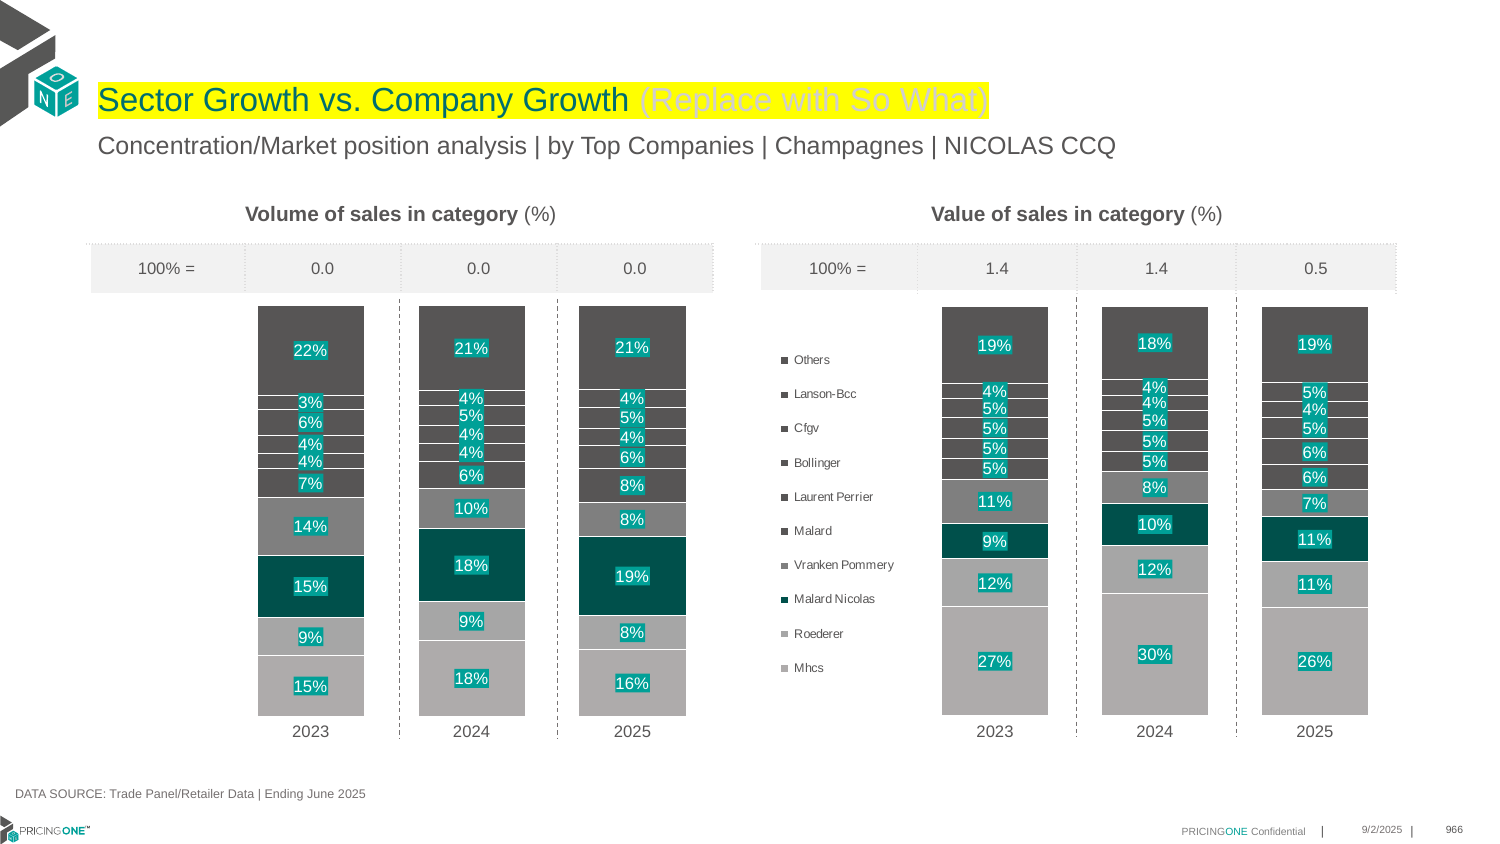

# Sector Growth vs. Company Growth (Replace with So What)
Concentration/Market position analysis | by Top Companies | Champagnes | NICOLAS CCQ
| Volume of sales in category (%) |  |  |  |
| --- | --- | --- | --- |
| 100% = | 0.0 | 0.0 | 0.0 |
| Value of sales in category (%) |  |  |  |
| --- | --- | --- | --- |
| 100% = | 1.4 | 1.4 | 0.5 |

### Chart

| Category | Mhcs | Roederer | Malard Nicolas | Vranken Pommery | Malard | Laurent Perrier | Bollinger | Cfgv | Lanson-Bcc | Others |
|---|---|---|---|---|---|---|---|---|---|---|
| 2023 | 0.14739332875353026 | 0.09243569193191359 | 0.15208762689871003 | 0.14109609953438668 | 0.06934585146172048 | 0.03812686054499657 | 0.04404243950843447 | 0.06178917639874819 | 0.033966872757804745 | 0.219716052209755 |
| 2024 | 0.18451623169955442 | 0.09380967536600891 | 0.1791056651814131 | 0.0975493316359007 | 0.064966581795035 | 0.043523233609166136 | 0.0441995544239338 | 0.048177912157861234 | 0.036481540420114575 | 0.20767027371101213 |
| 2025 | 0.1624556990968332 | 0.08197096147250486 | 0.19389504973133645 | 0.08265691094089402 | 0.08105636218131931 | 0.055904881673716704 | 0.04298616668572082 | 0.051560535040585345 | 0.04184291757173888 | 0.2056705156053504 |

### Chart

| Category | Mhcs | Roederer | Malard Nicolas | Vranken Pommery | Malard | Laurent Perrier | Bollinger | Cfgv | Lanson-Bcc | Others |
|---|---|---|---|---|---|---|---|---|---|---|
| 2023 | 0.2660745419806933 | 0.11658603632960679 | 0.0867040713446188 | 0.10788659391832801 | 0.051324203583941894 | 0.047193117316444134 | 0.05308163856441793 | 0.04527205427716783 | 0.035936203160597806 | 0.18994153952418352 |
| 2024 | 0.2994931877264822 | 0.11727351077170033 | 0.10050272166513151 | 0.07883801331845669 | 0.04903158372840617 | 0.051775817733774744 | 0.049044278719949895 | 0.03605518653879519 | 0.038764156678764525 | 0.17922154311853877 |
| 2025 | 0.26477218417257925 | 0.1110393193318852 | 0.11018192036855848 | 0.06609356314907461 | 0.06069482135128538 | 0.06306805245312509 | 0.05159162374543866 | 0.04028749530789443 | 0.046043144808121085 | 0.18622787531203783 |
DATA SOURCE: Trade Panel/Retailer Data | Ending June 2025

9/2/2025
966